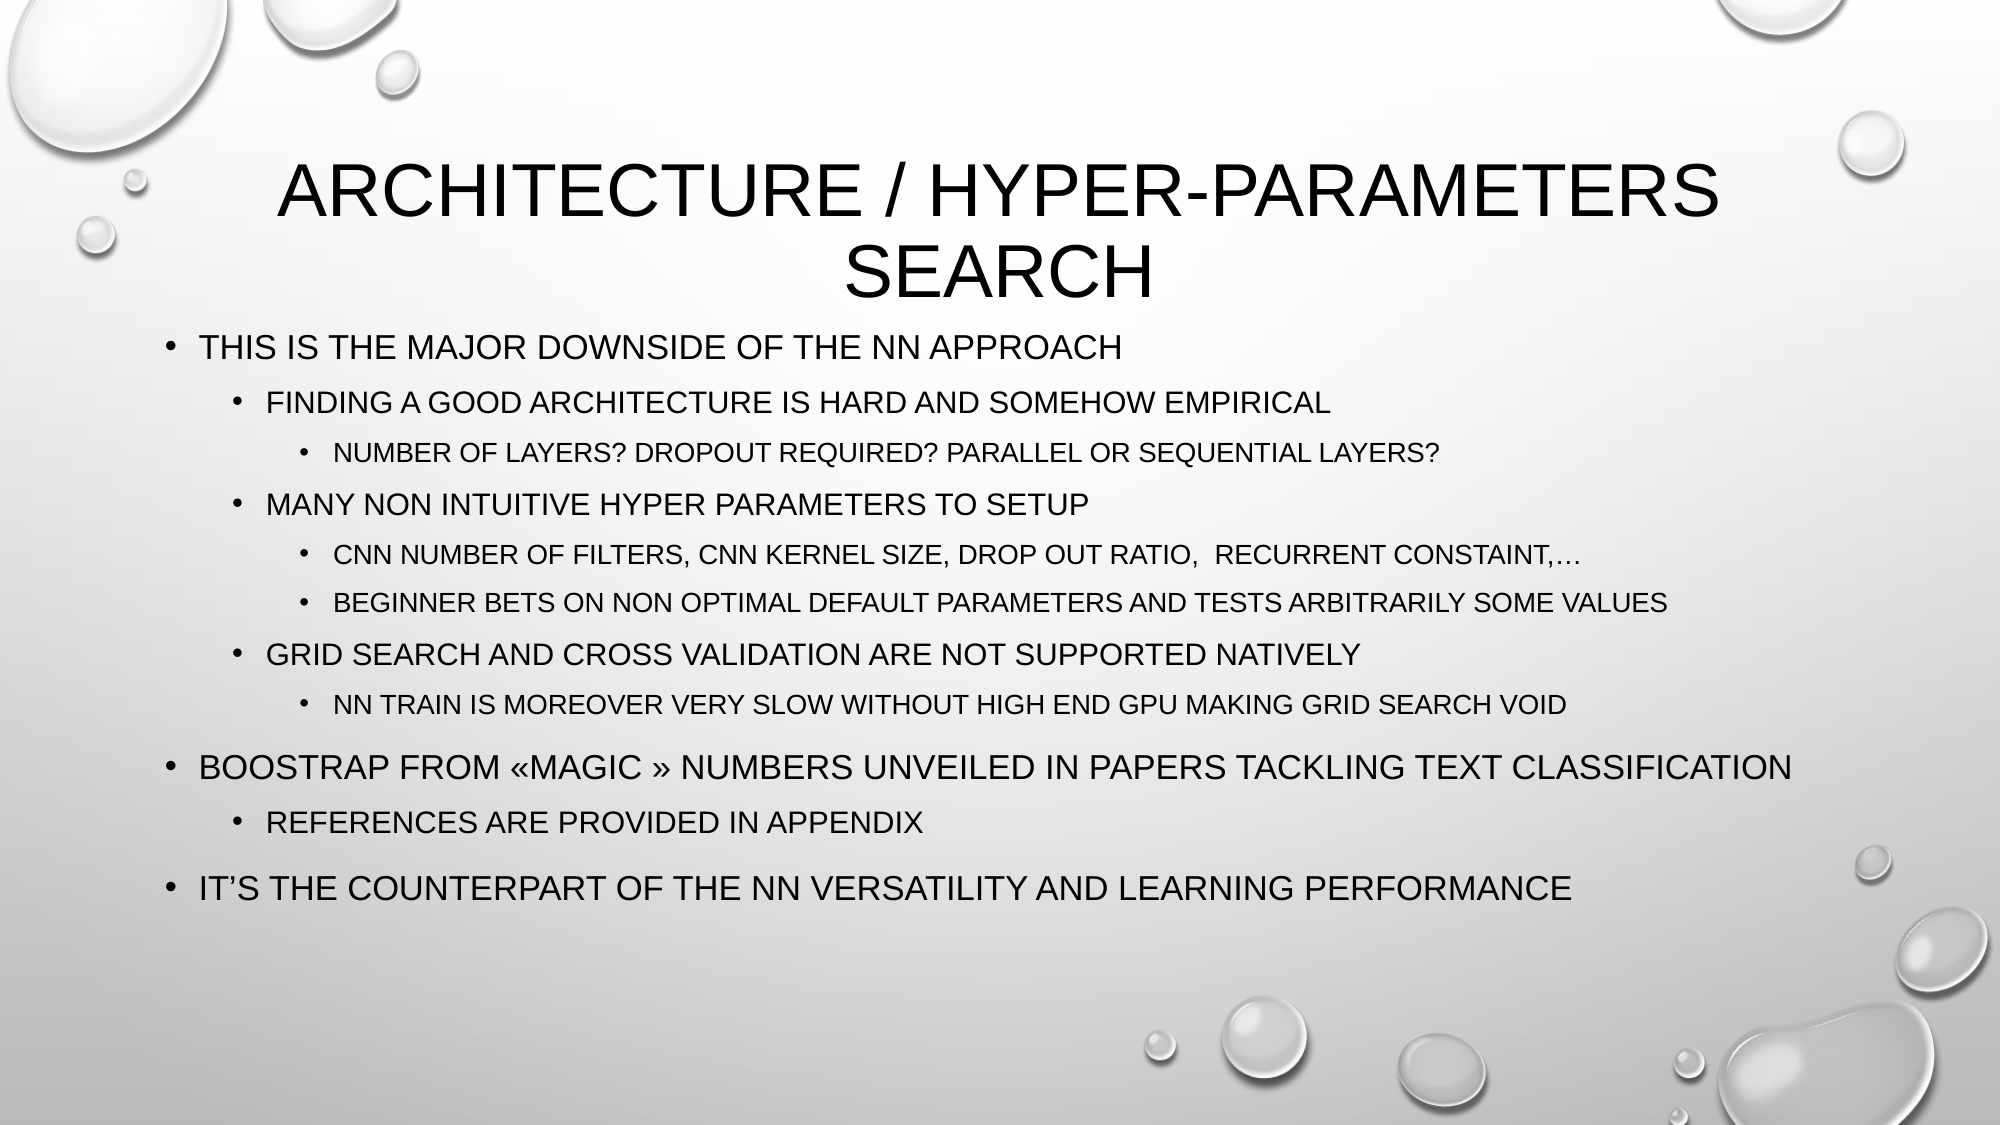

# Architecture / Hyper-parameters search
This is the major DOWNside of the NN approach
Finding a good architecture is HARD and somehow empirical
Number of layers? Dropout required? Parallel or sequential Layers?
Many non intuitive hyper parameters to setup
CNN number of filters, CNN kernel size, drop out ratio,  recurrent constaint,…
Beginner BETS on non optimal default parameters and tests arbitrarily some values
Grid search and cross validation are not supported natively
NN train is moreover very slow without high end GPU making grid search void
BOOSTRAP from «magic » numbers unveiled in PAPERS tackling TEXT classification
References are provided in appendix
It’s the counterpart of the NN versatility and learning performance